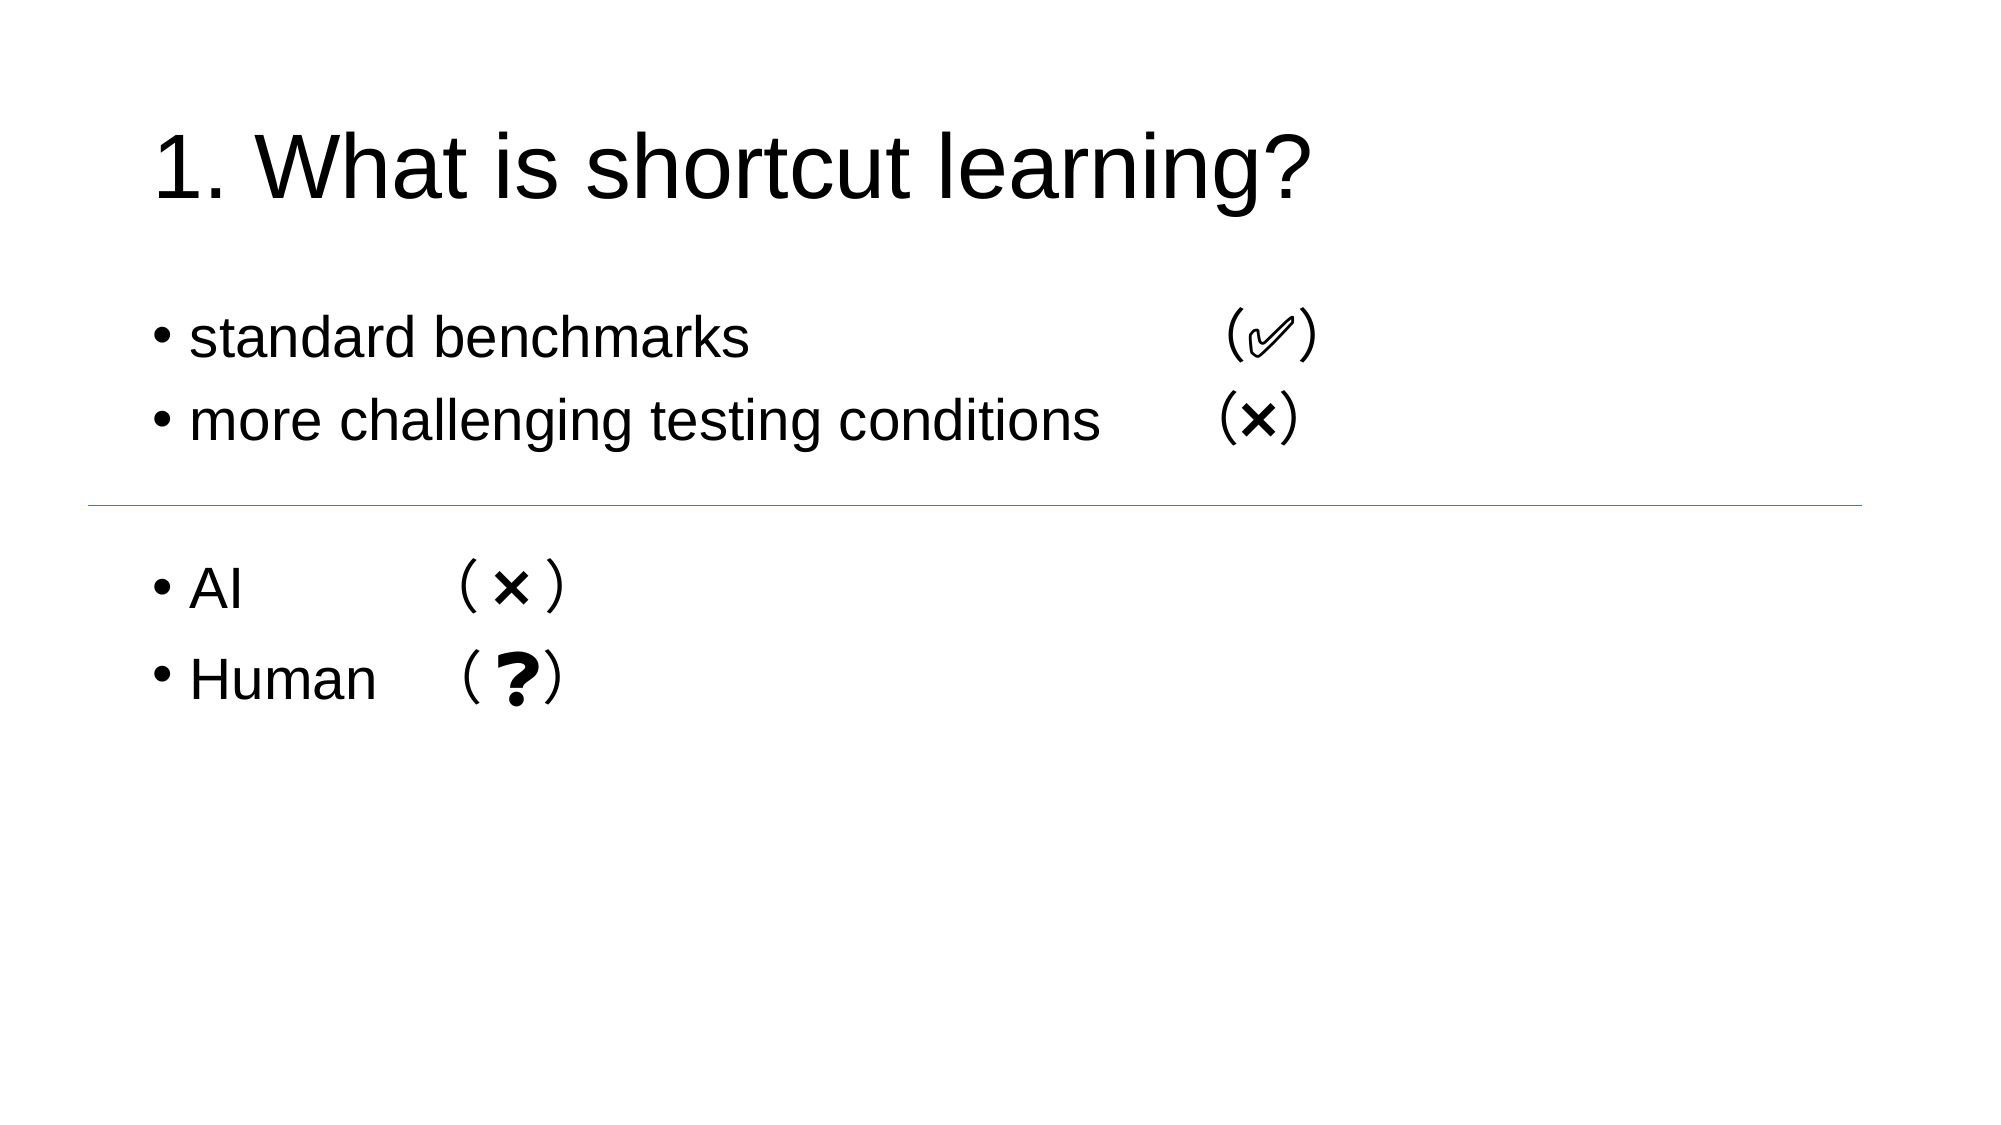

# 1. What is shortcut learning?
standard benchmarks                          （✅）
more challenging testing conditions    （❌）

AI          （ ❌ ）
Human  （ ❓）